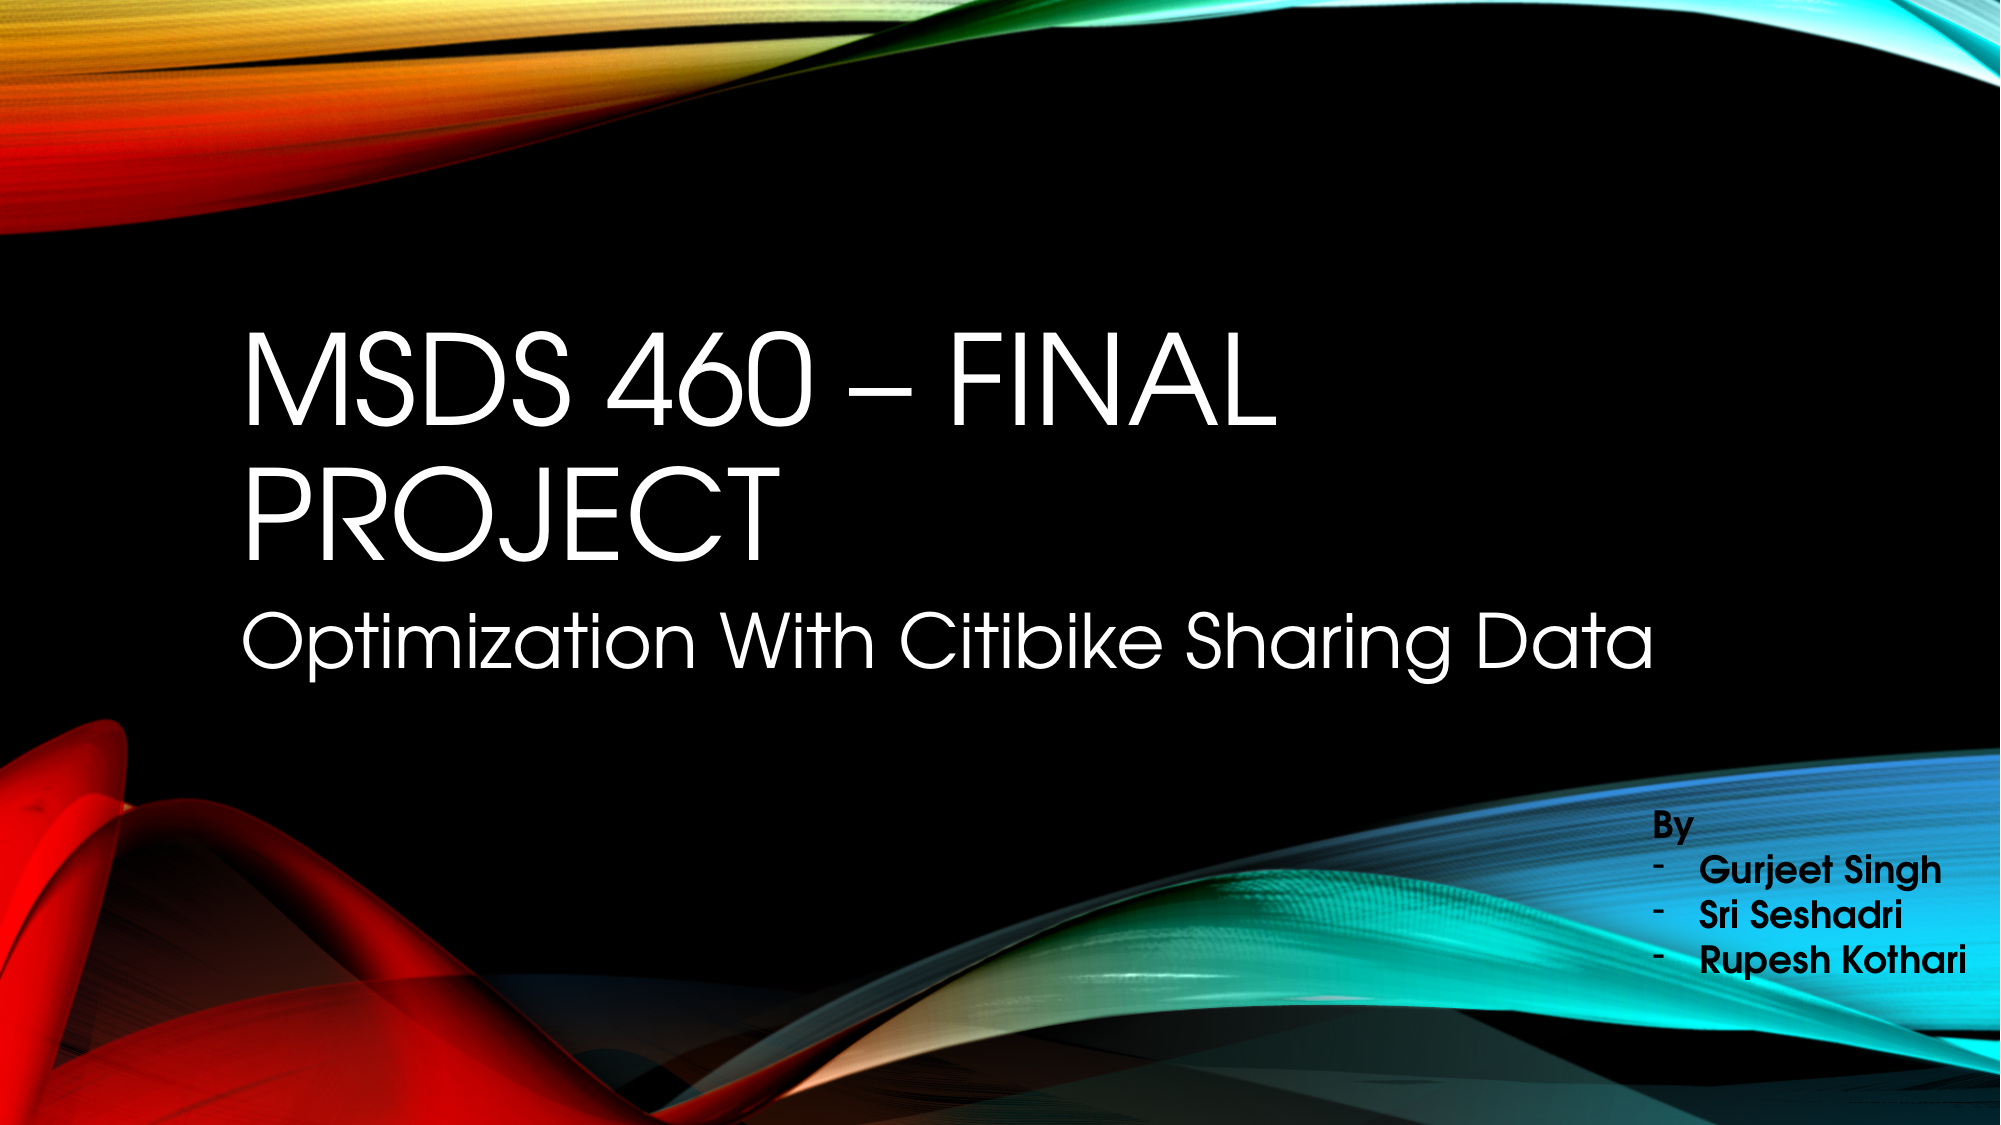

# MSDS 460 – Final Project
Optimization With Citibike Sharing Data
By
Gurjeet Singh
Sri Seshadri
Rupesh Kothari